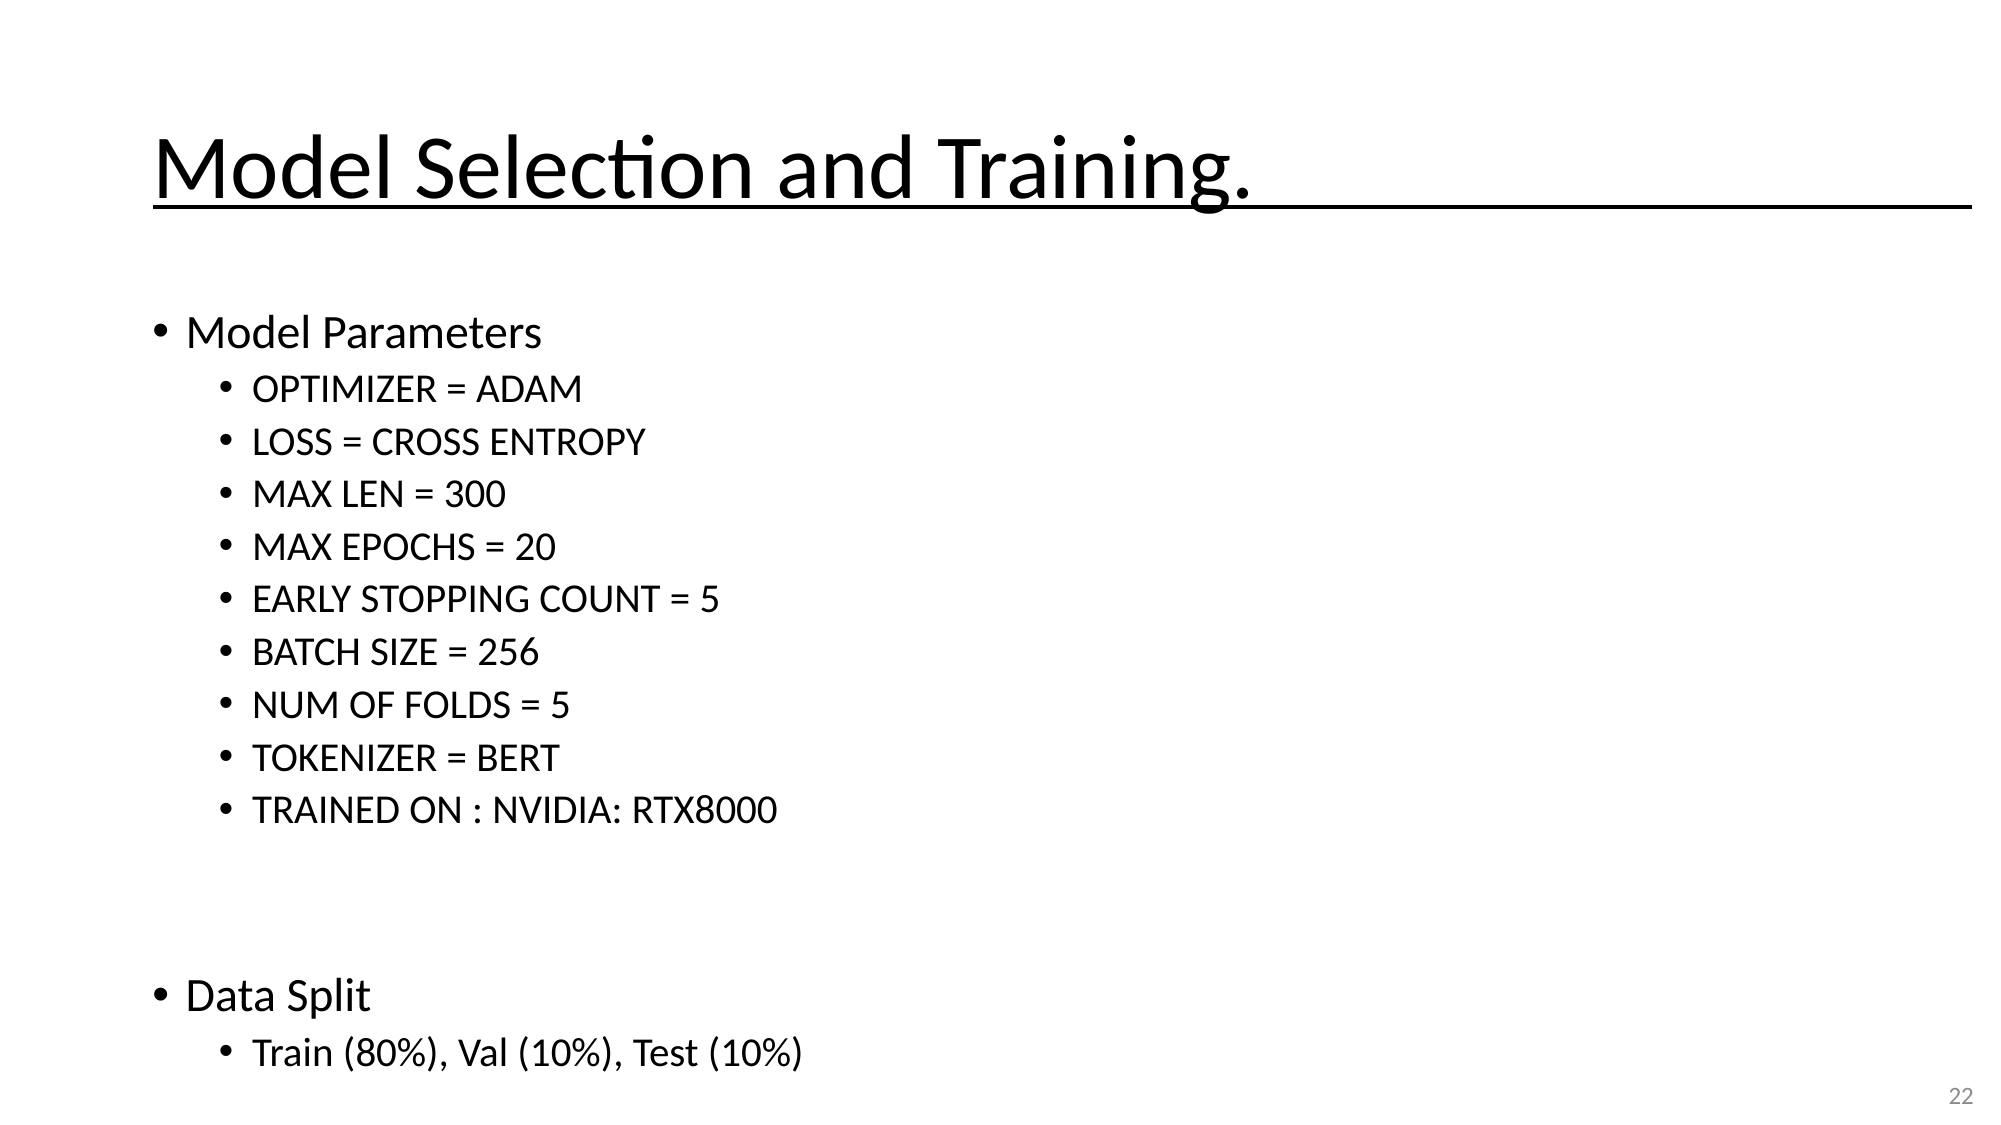

# Model Selection and Training.
Model Parameters
OPTIMIZER = ADAM
LOSS = CROSS ENTROPY
MAX LEN = 300
MAX EPOCHS = 20
EARLY STOPPING COUNT = 5
BATCH SIZE = 256
NUM OF FOLDS = 5
TOKENIZER = BERT
TRAINED ON : NVIDIA: RTX8000

Data Split
Train (80%), Val (10%), Test (10%)
22